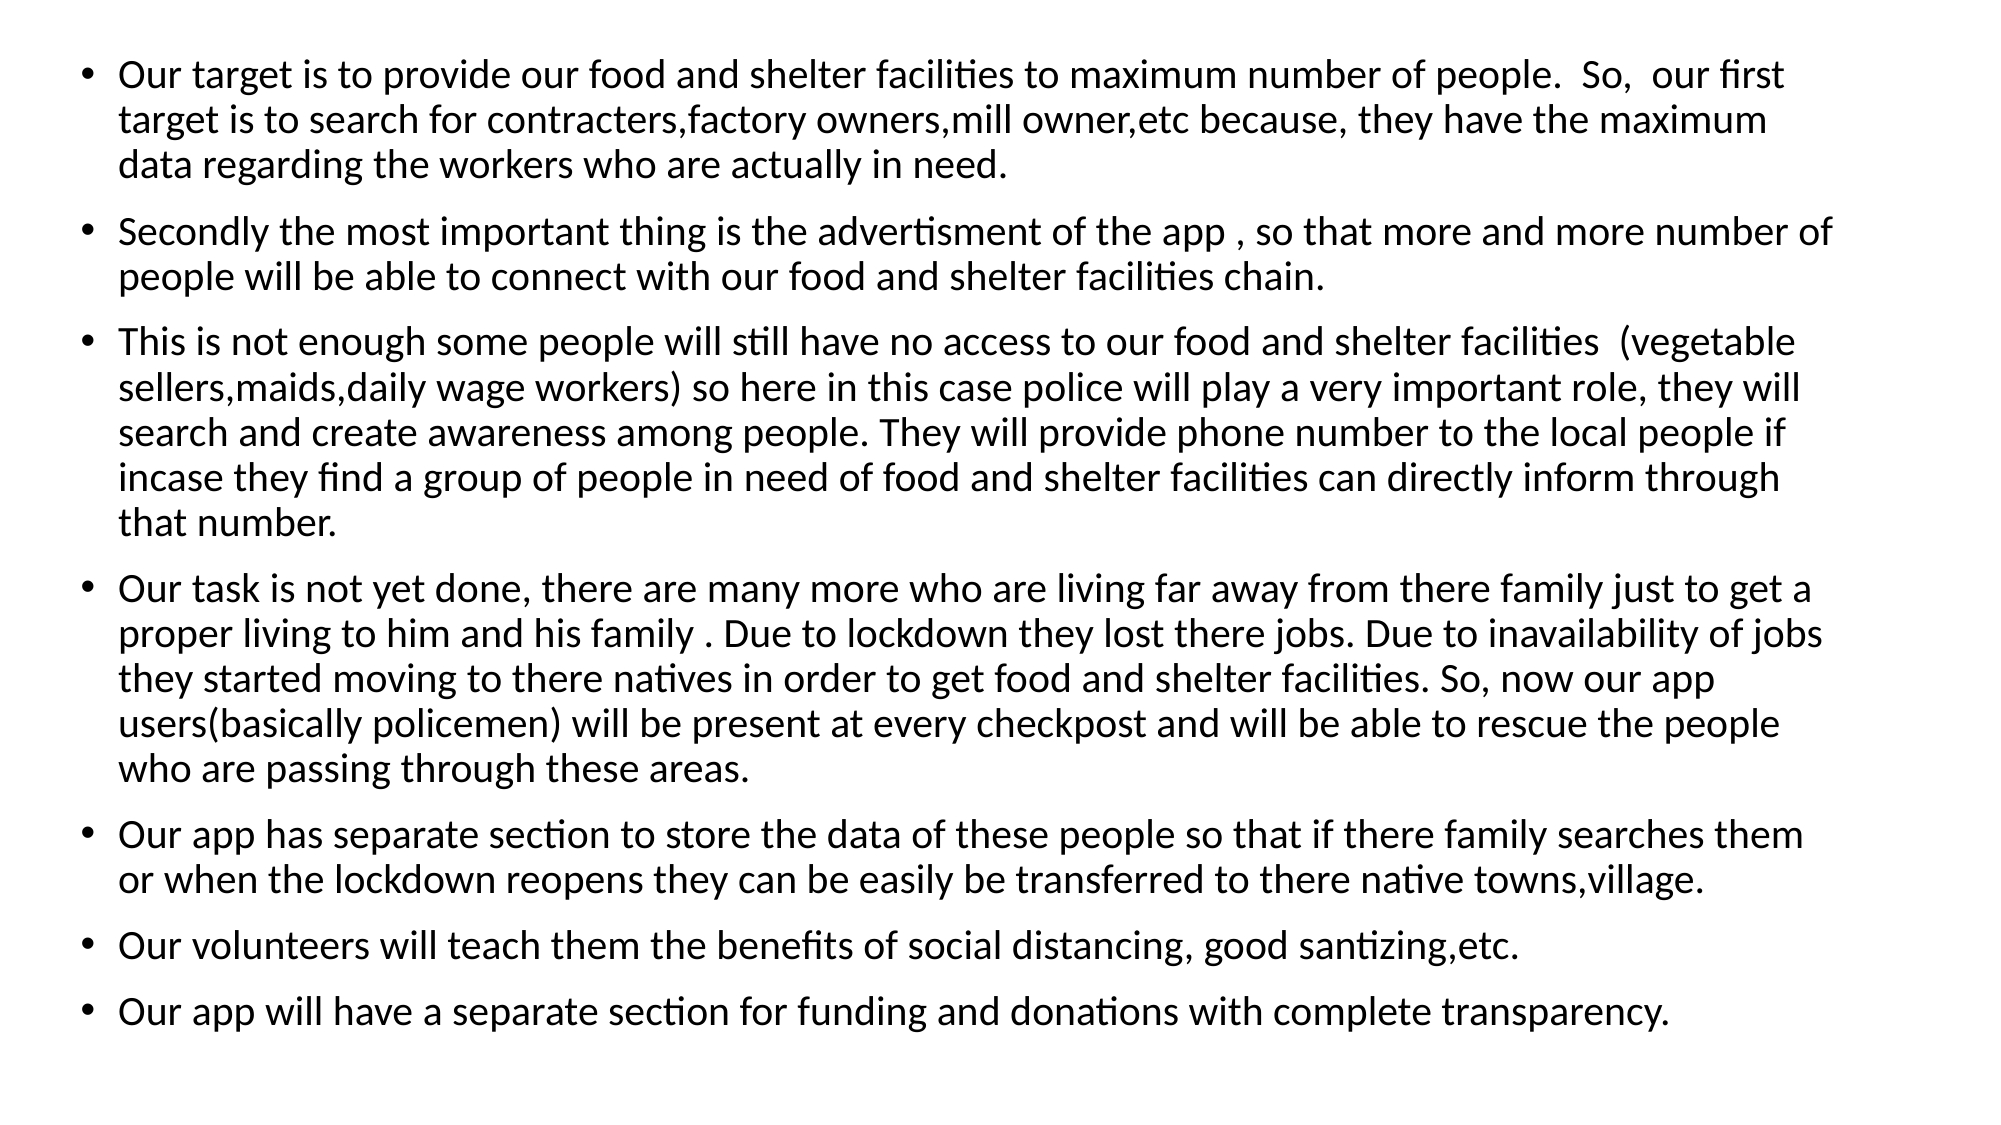

Our target is to provide our food and shelter facilities to maximum number of people.  So,  our first target is to search for contracters,factory owners,mill owner,etc because, they have the maximum data regarding the workers who are actually in need.
Secondly the most important thing is the advertisment of the app , so that more and more number of people will be able to connect with our food and shelter facilities chain.
This is not enough some people will still have no access to our food and shelter facilities  (vegetable sellers,maids,daily wage workers) so here in this case police will play a very important role, they will search and create awareness among people. They will provide phone number to the local people if incase they find a group of people in need of food and shelter facilities can directly inform through that number.
Our task is not yet done, there are many more who are living far away from there family just to get a proper living to him and his family . Due to lockdown they lost there jobs. Due to inavailability of jobs they started moving to there natives in order to get food and shelter facilities. So, now our app users(basically policemen) will be present at every checkpost and will be able to rescue the people who are passing through these areas.
Our app has separate section to store the data of these people so that if there family searches them or when the lockdown reopens they can be easily be transferred to there native towns,village.
Our volunteers will teach them the benefits of social distancing, good santizing,etc.
Our app will have a separate section for funding and donations with complete transparency.